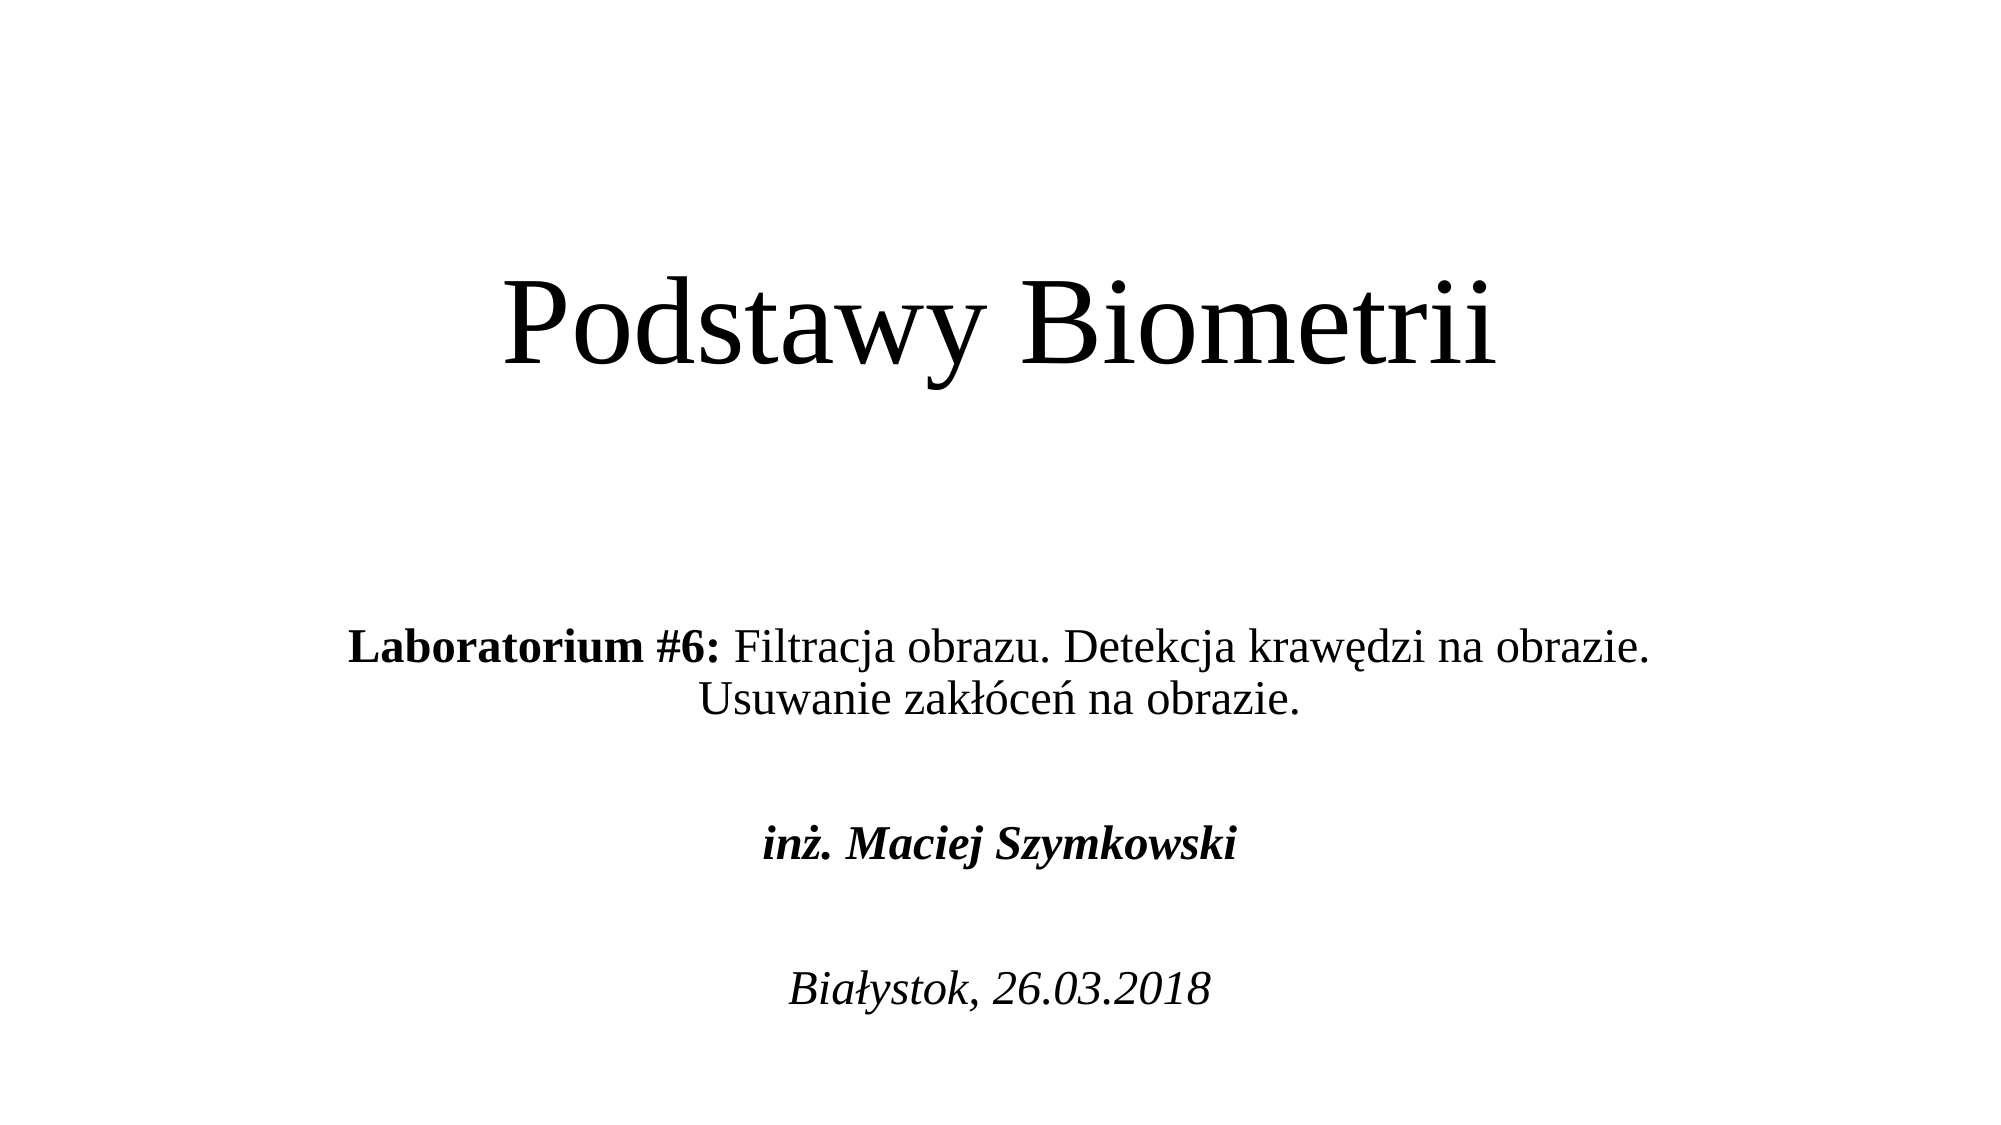

# Podstawy Biometrii

Laboratorium #6: Filtracja obrazu. Detekcja krawędzi na obrazie. Usuwanie zakłóceń na obrazie.

inż. Maciej Szymkowski

Białystok, 26.03.2018